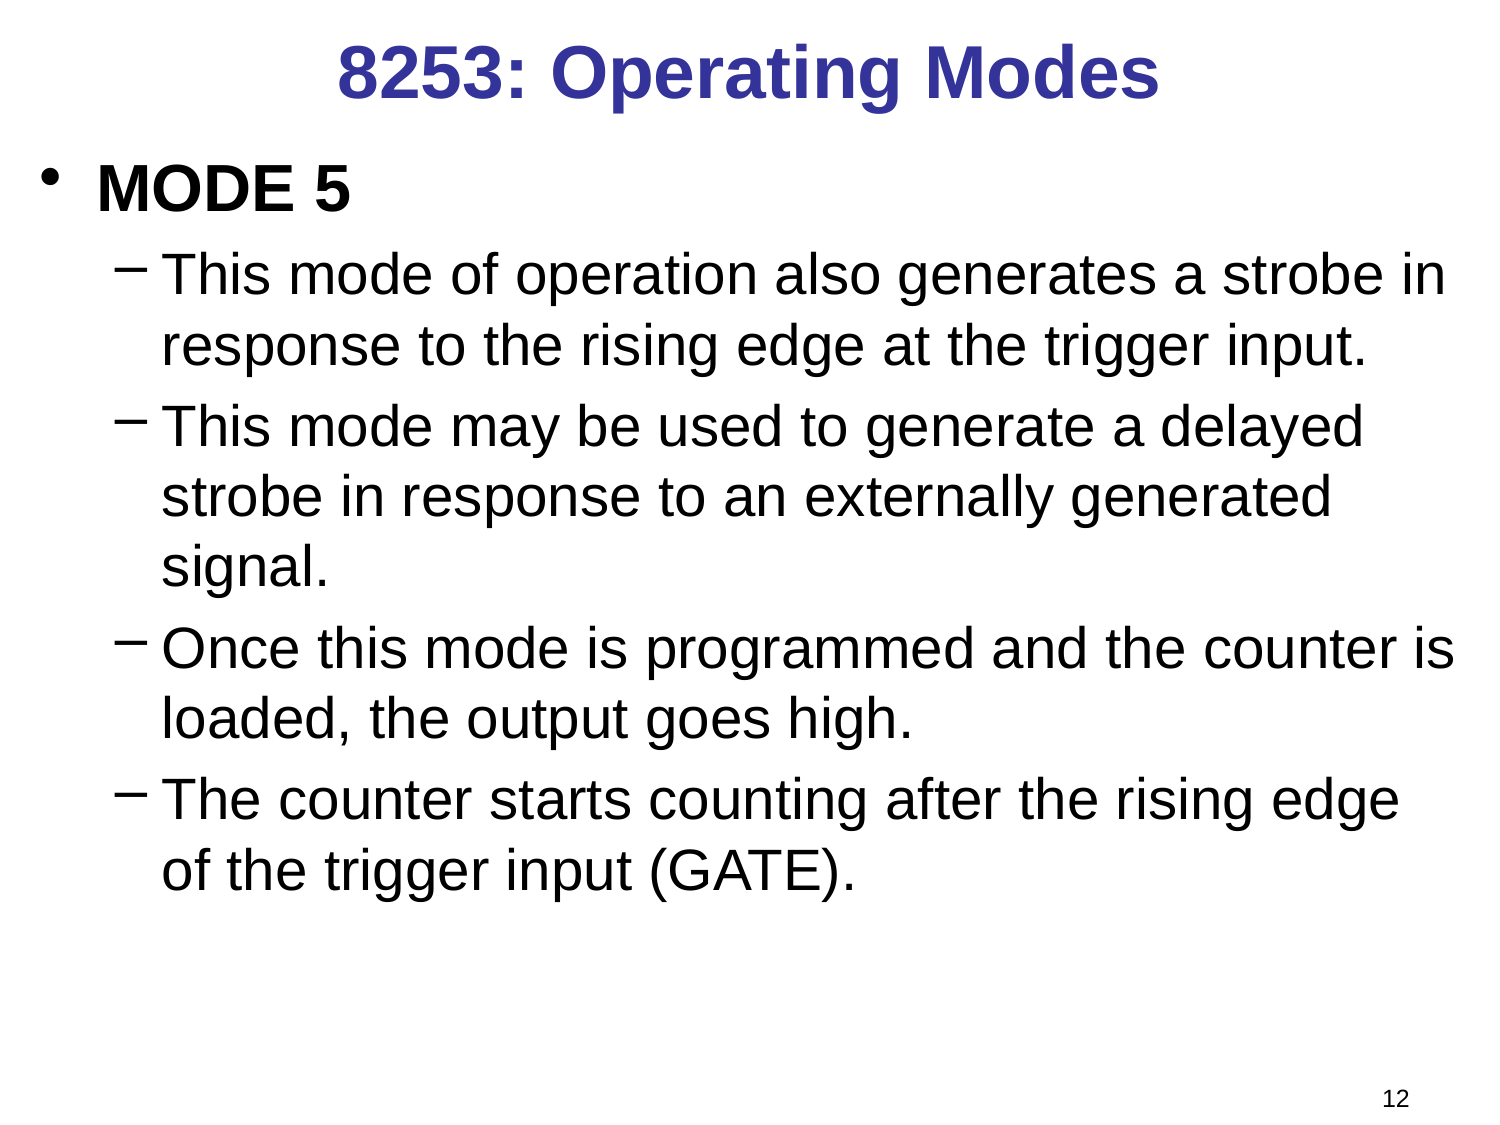

# 8253: Operating Modes
MODE 5
This mode of operation also generates a strobe in response to the rising edge at the trigger input.
This mode may be used to generate a delayed strobe in response to an externally generated signal.
Once this mode is programmed and the counter is loaded, the output goes high.
The counter starts counting after the rising edge of the trigger input (GATE).
12